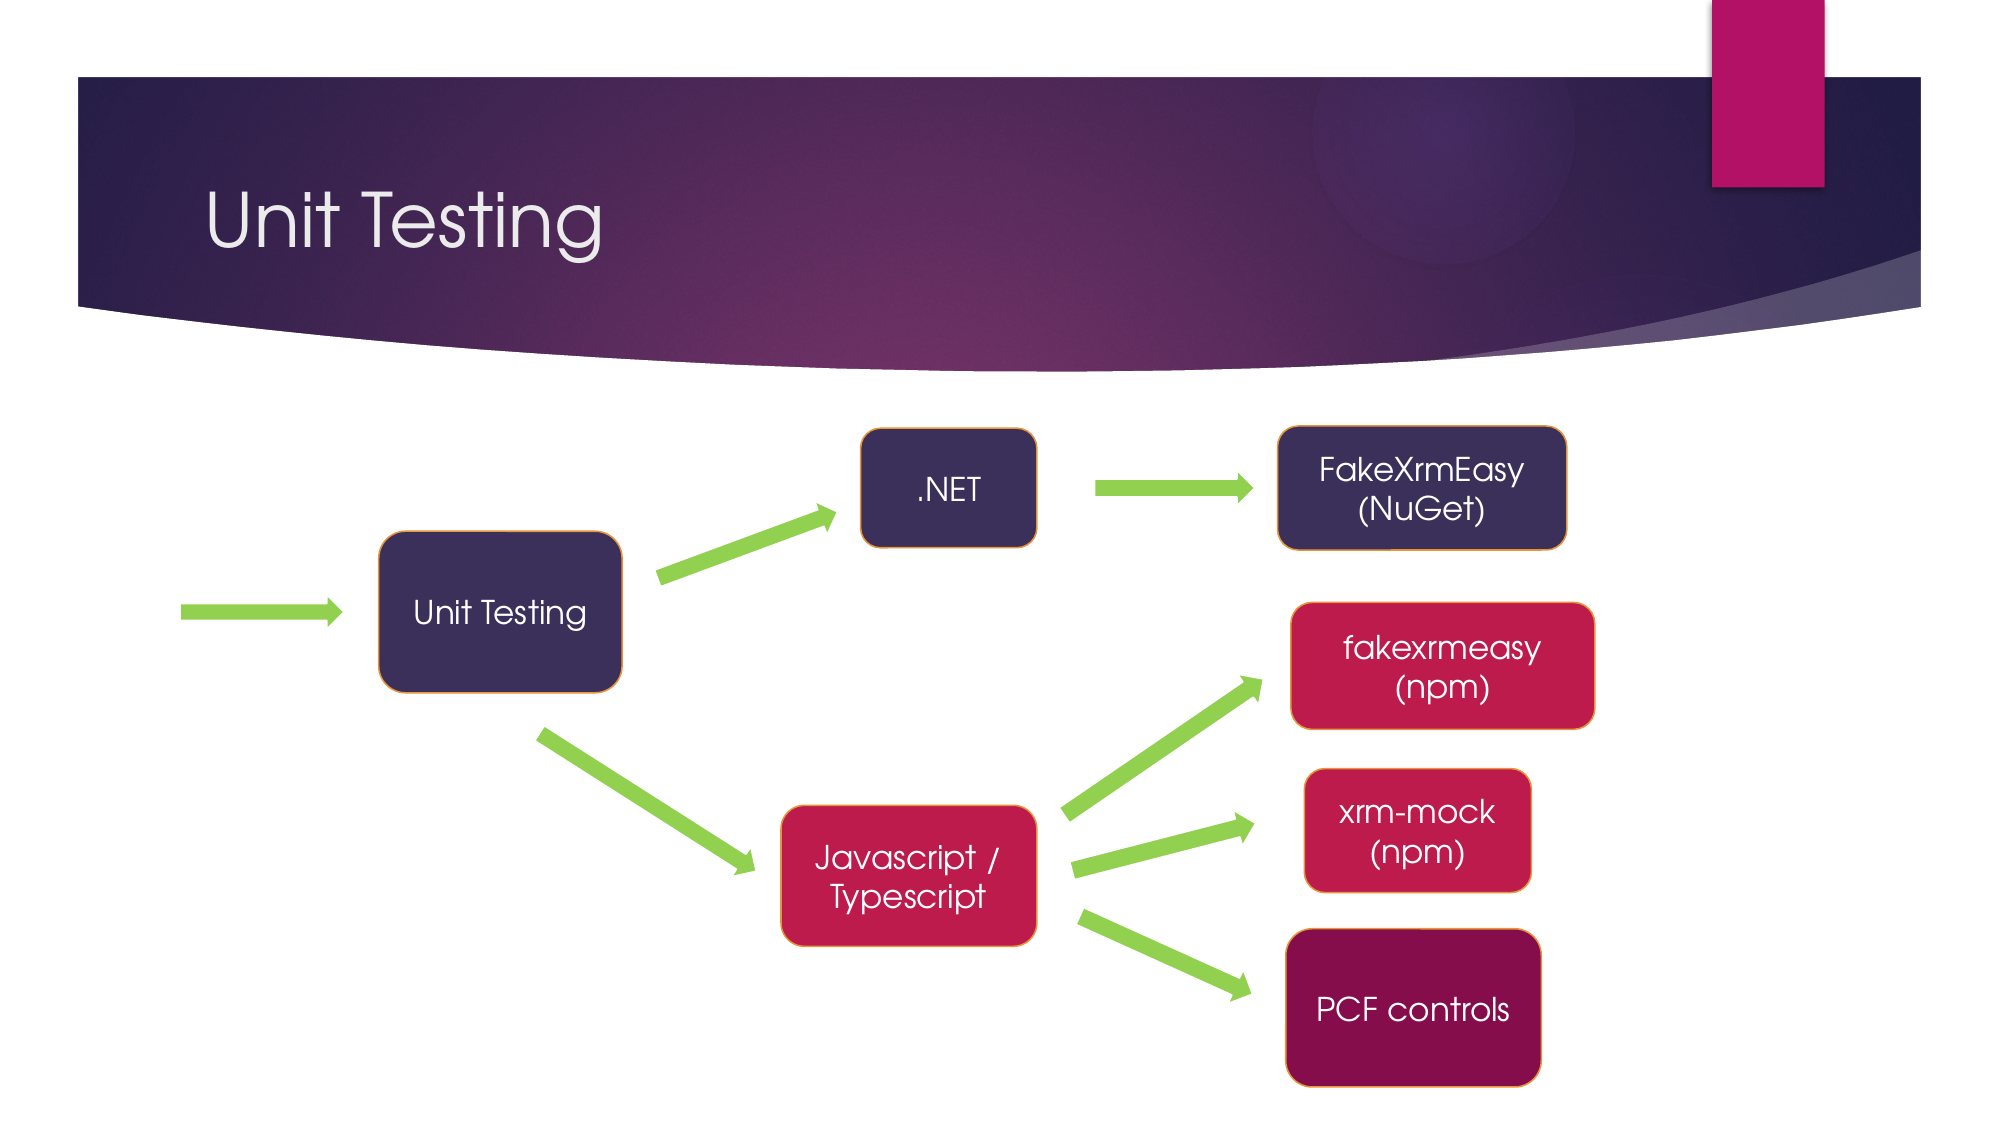

# Unit Testing
FakeXrmEasy (NuGet)
.NET

Unit Testing

fakexrmeasy (npm)

xrm-mock (npm)

Javascript / Typescript

PCF controls